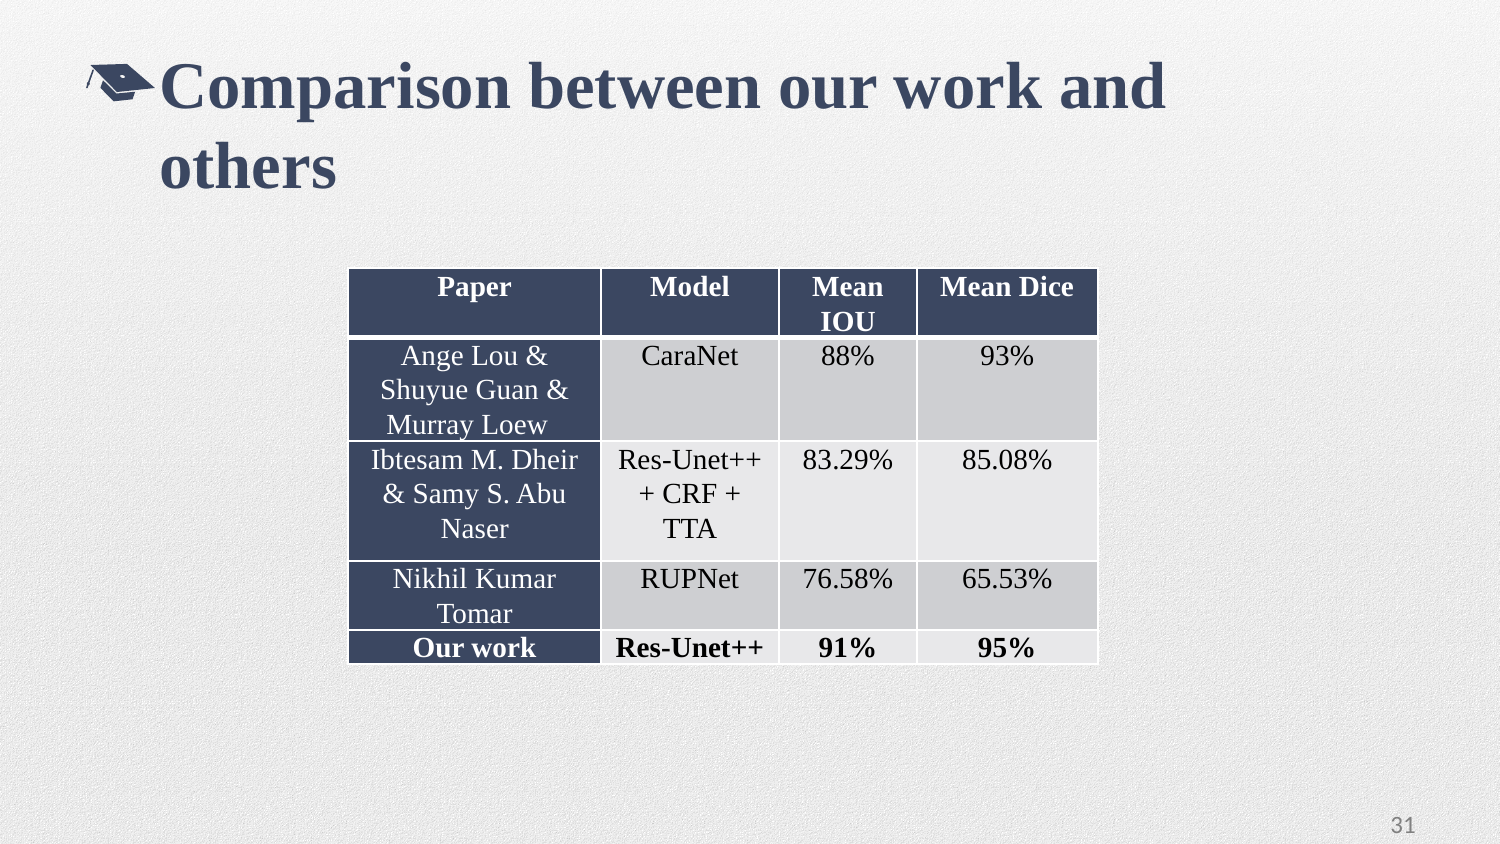

Comparison between our work and others

| Paper | Model | Mean IOU | Mean Dice |
| --- | --- | --- | --- |
| Ange Lou & Shuyue Guan & Murray Loew | CaraNet | 88% | 93% |
| Ibtesam M. Dheir & Samy S. Abu Naser | Res-Unet++ + CRF + TTA | 83.29% | 85.08% |
| Nikhil Kumar Tomar | RUPNet | 76.58% | 65.53% |
| Our work | Res-Unet++ | 91% | 95% |
31